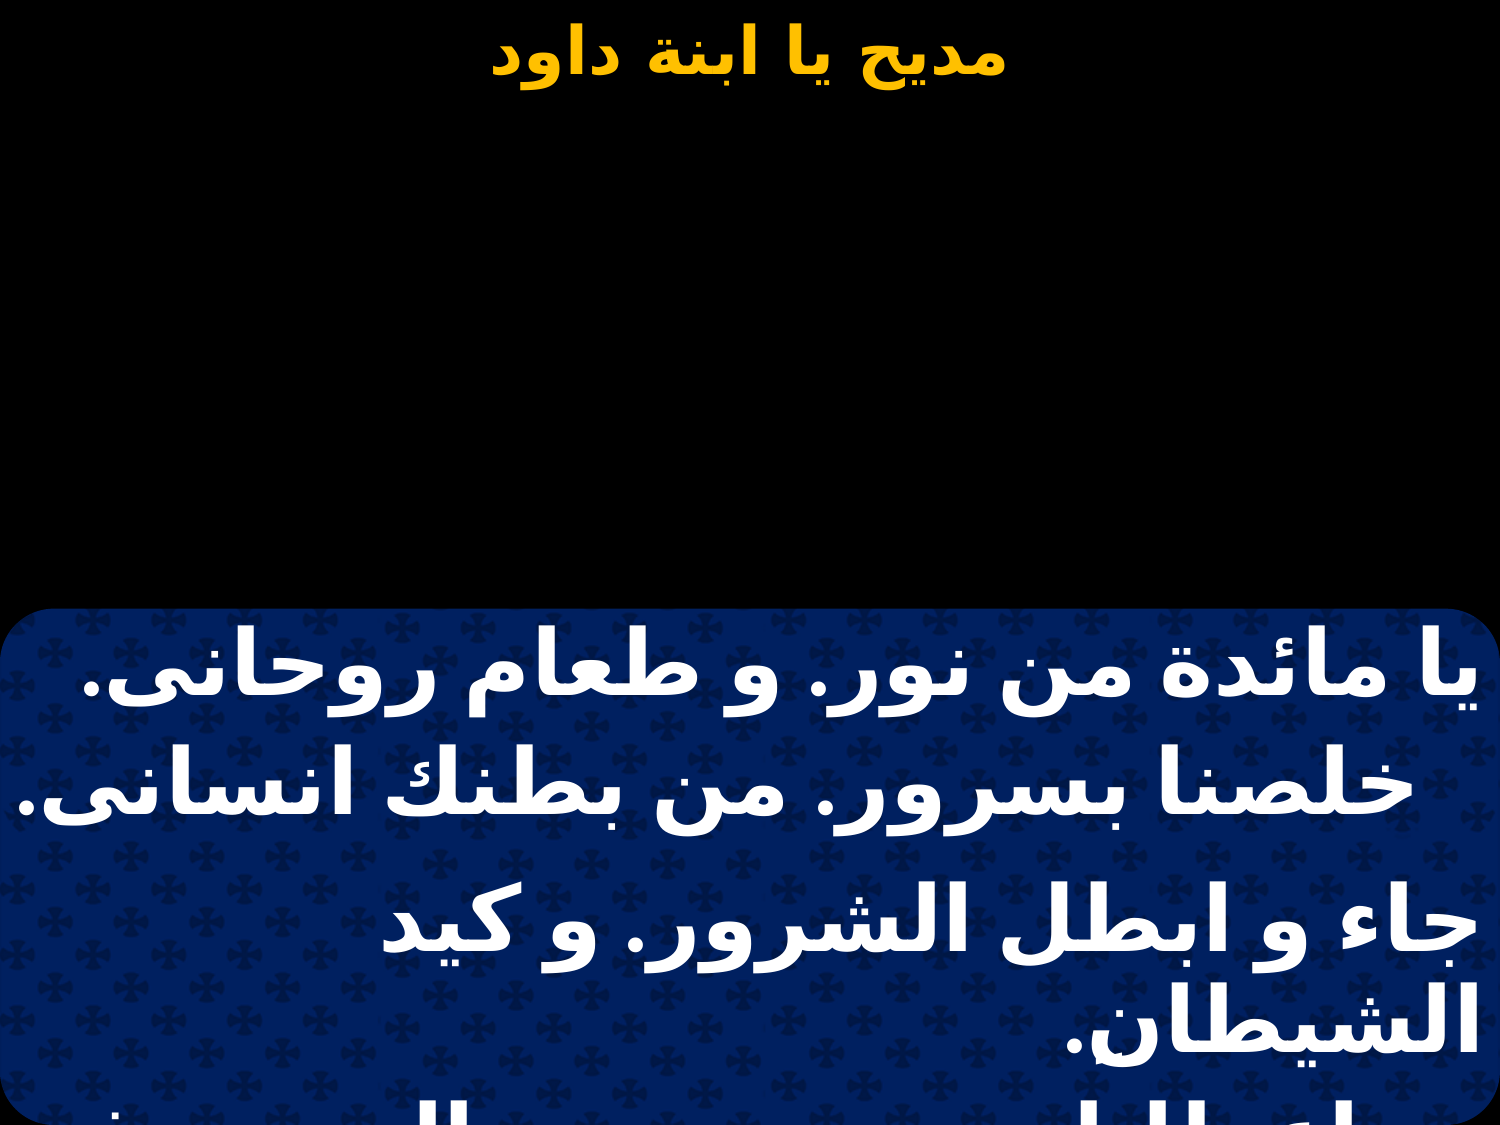

#
| يا مائدة من نور. و طعام روحانى. |
| --- |
| خلصنا بسرور. من بطنك انسانى. |
|  |
| جاء و ابطل الشرور. و كيد الشيطانِ. |
| و اعطانا جسده. و دمه الموصوفِ. |